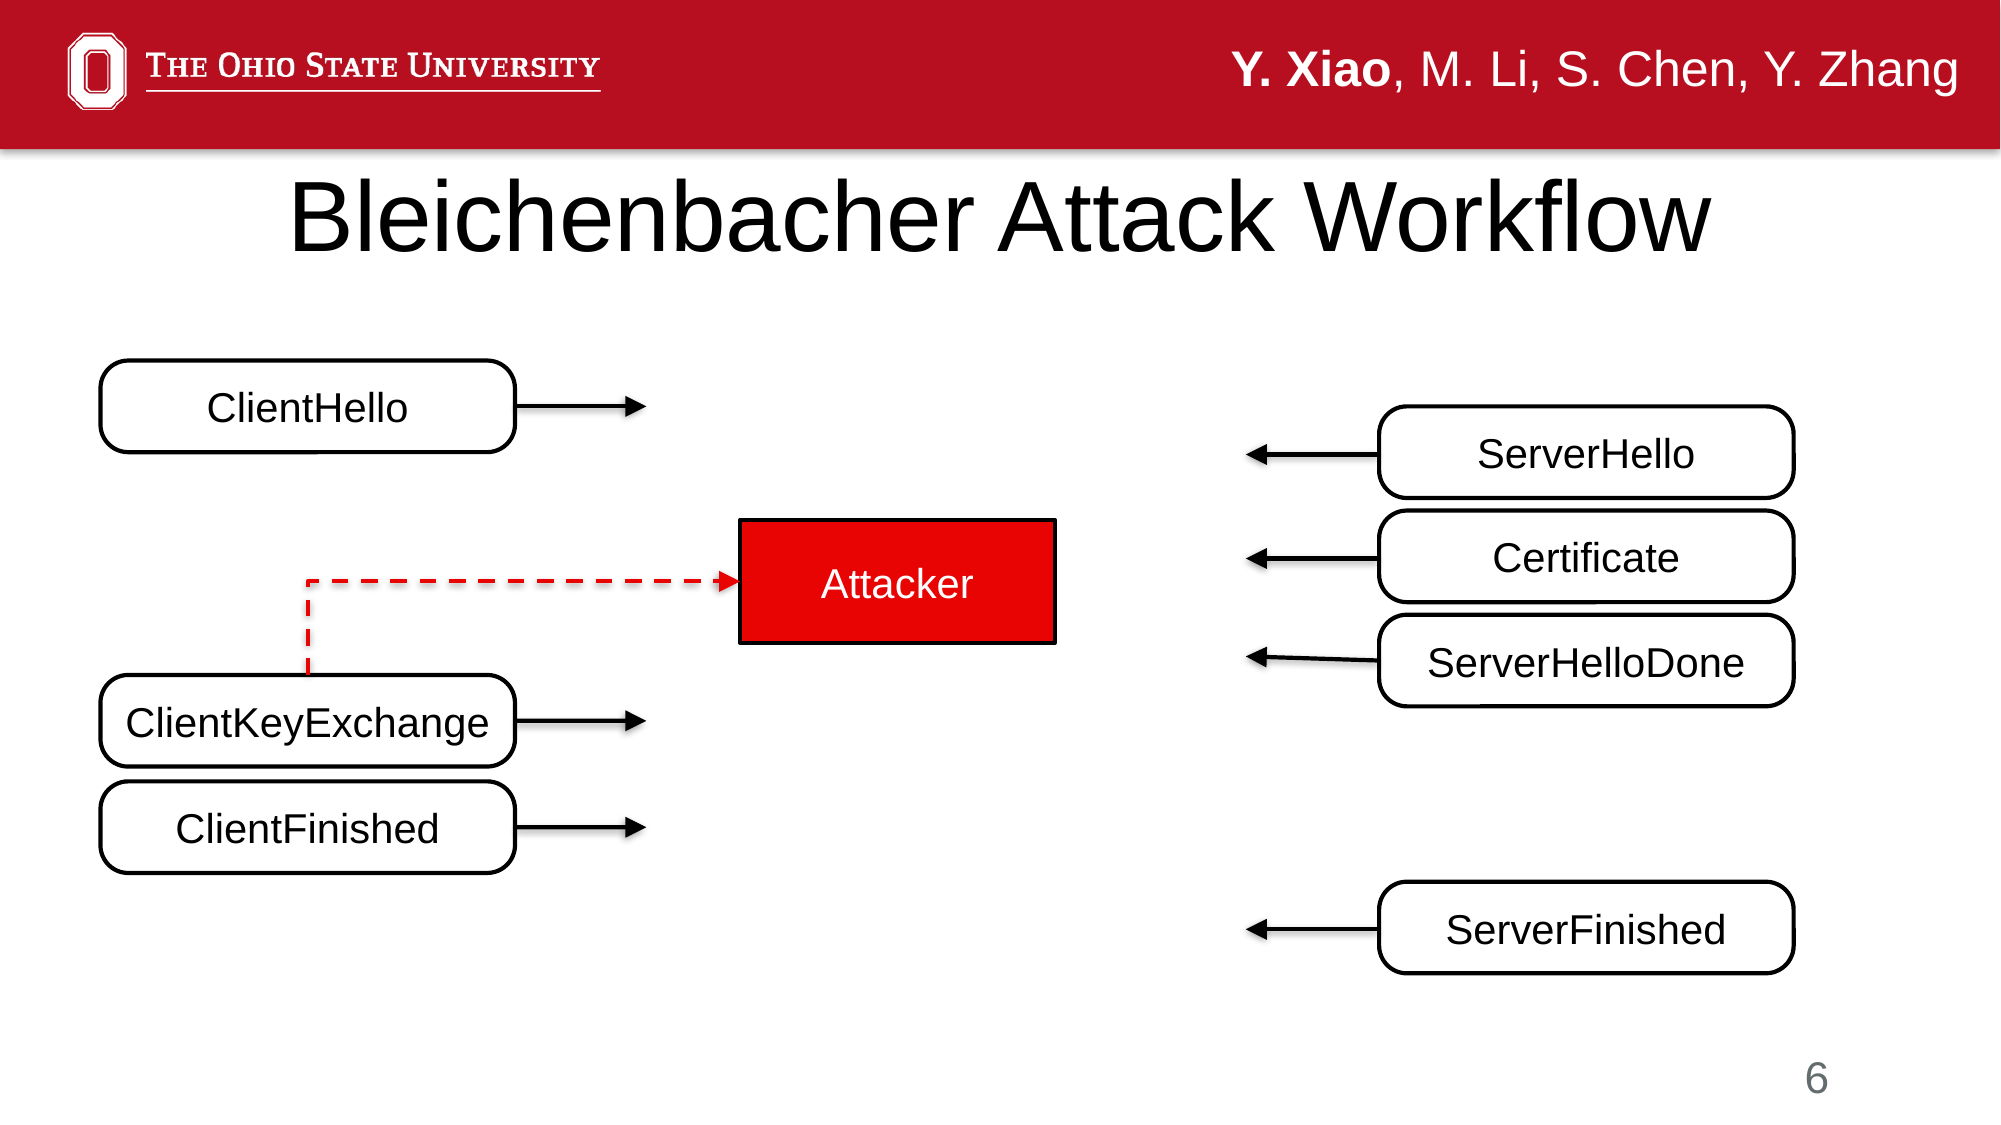

Y. Xiao, M. Li, S. Chen, Y. Zhang
Bleichenbacher Attack Workflow
ClientHello
ServerHello
Certificate
Attacker
ServerHelloDone
ClientKeyExchange
ClientFinished
ServerFinished